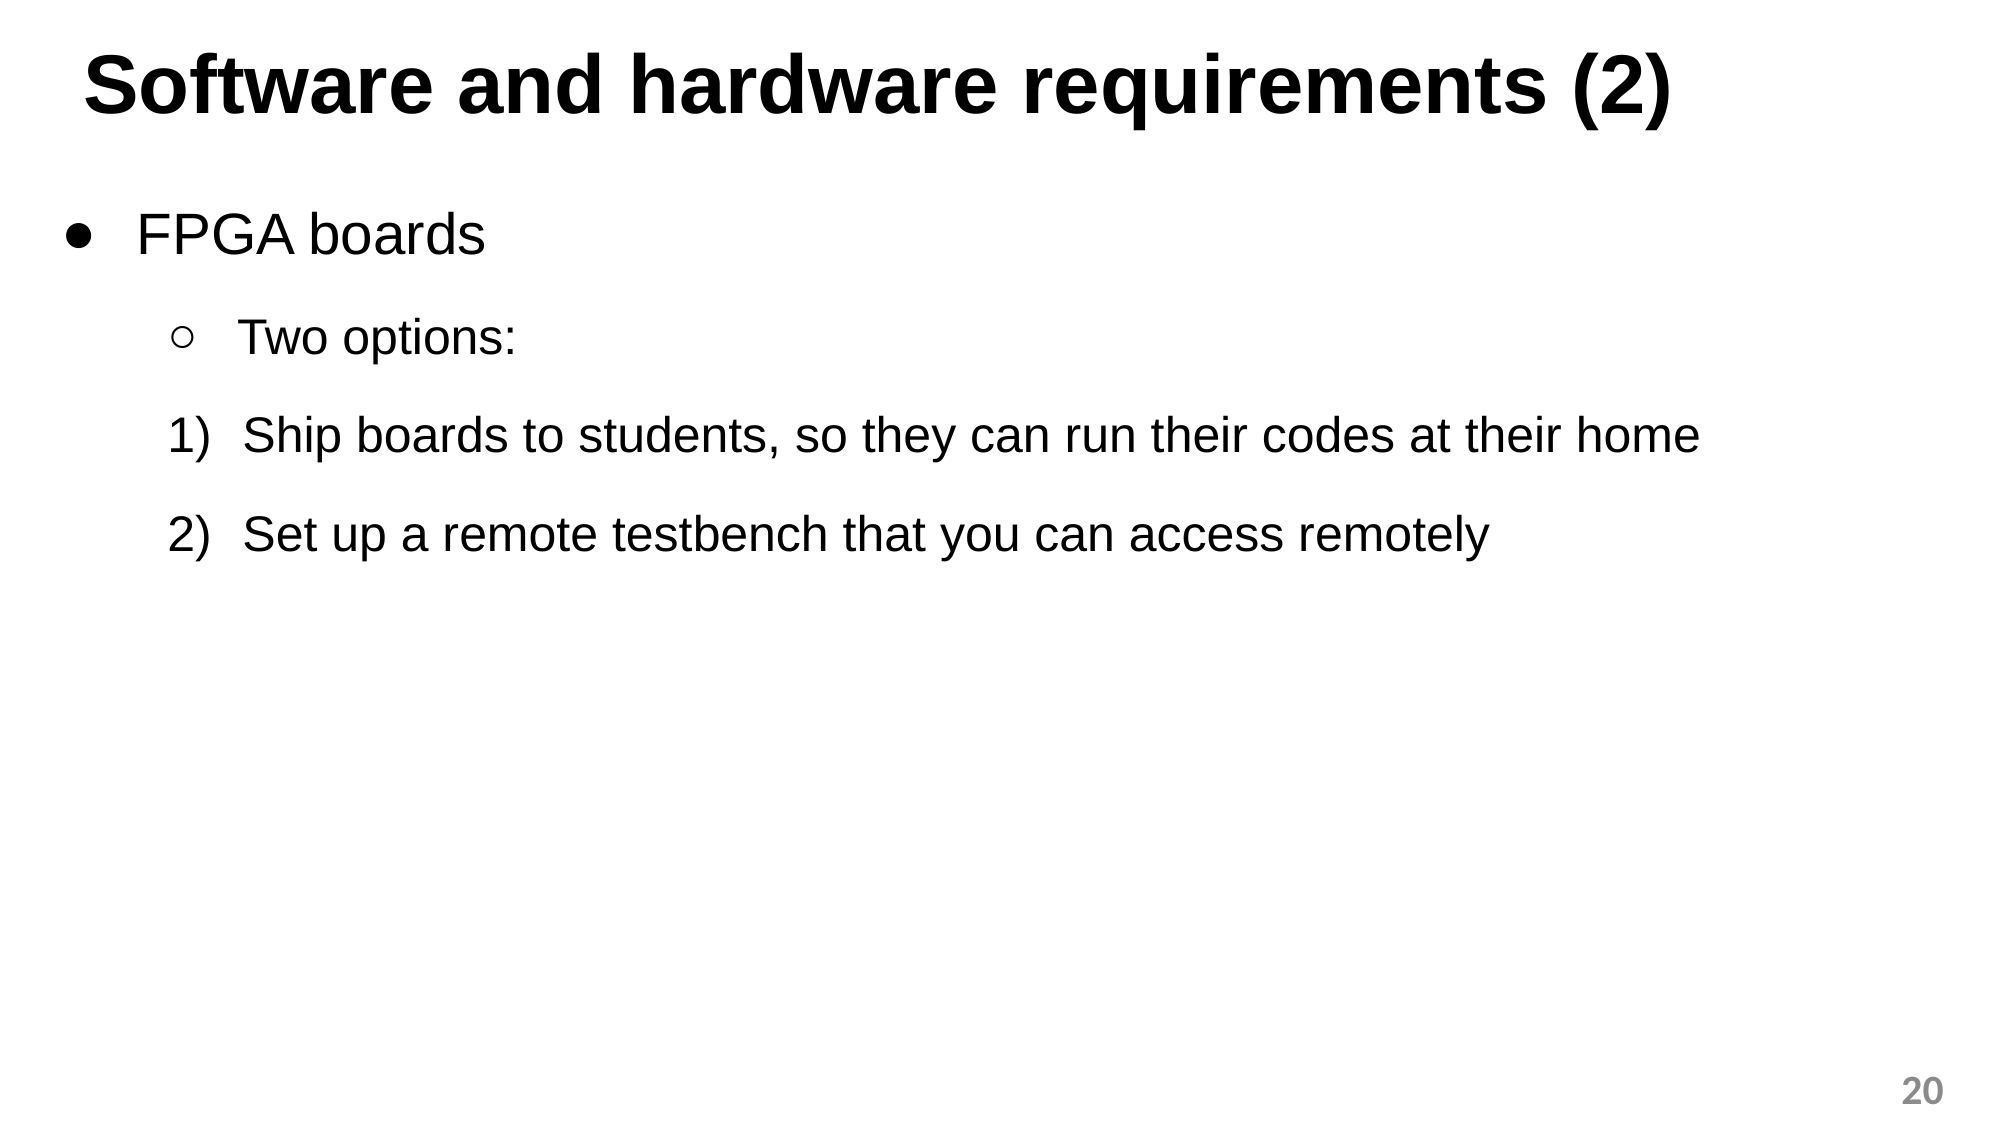

# Software and hardware requirements (2)
FPGA boards
Two options:
Ship boards to students, so they can run their codes at their home
Set up a remote testbench that you can access remotely

20